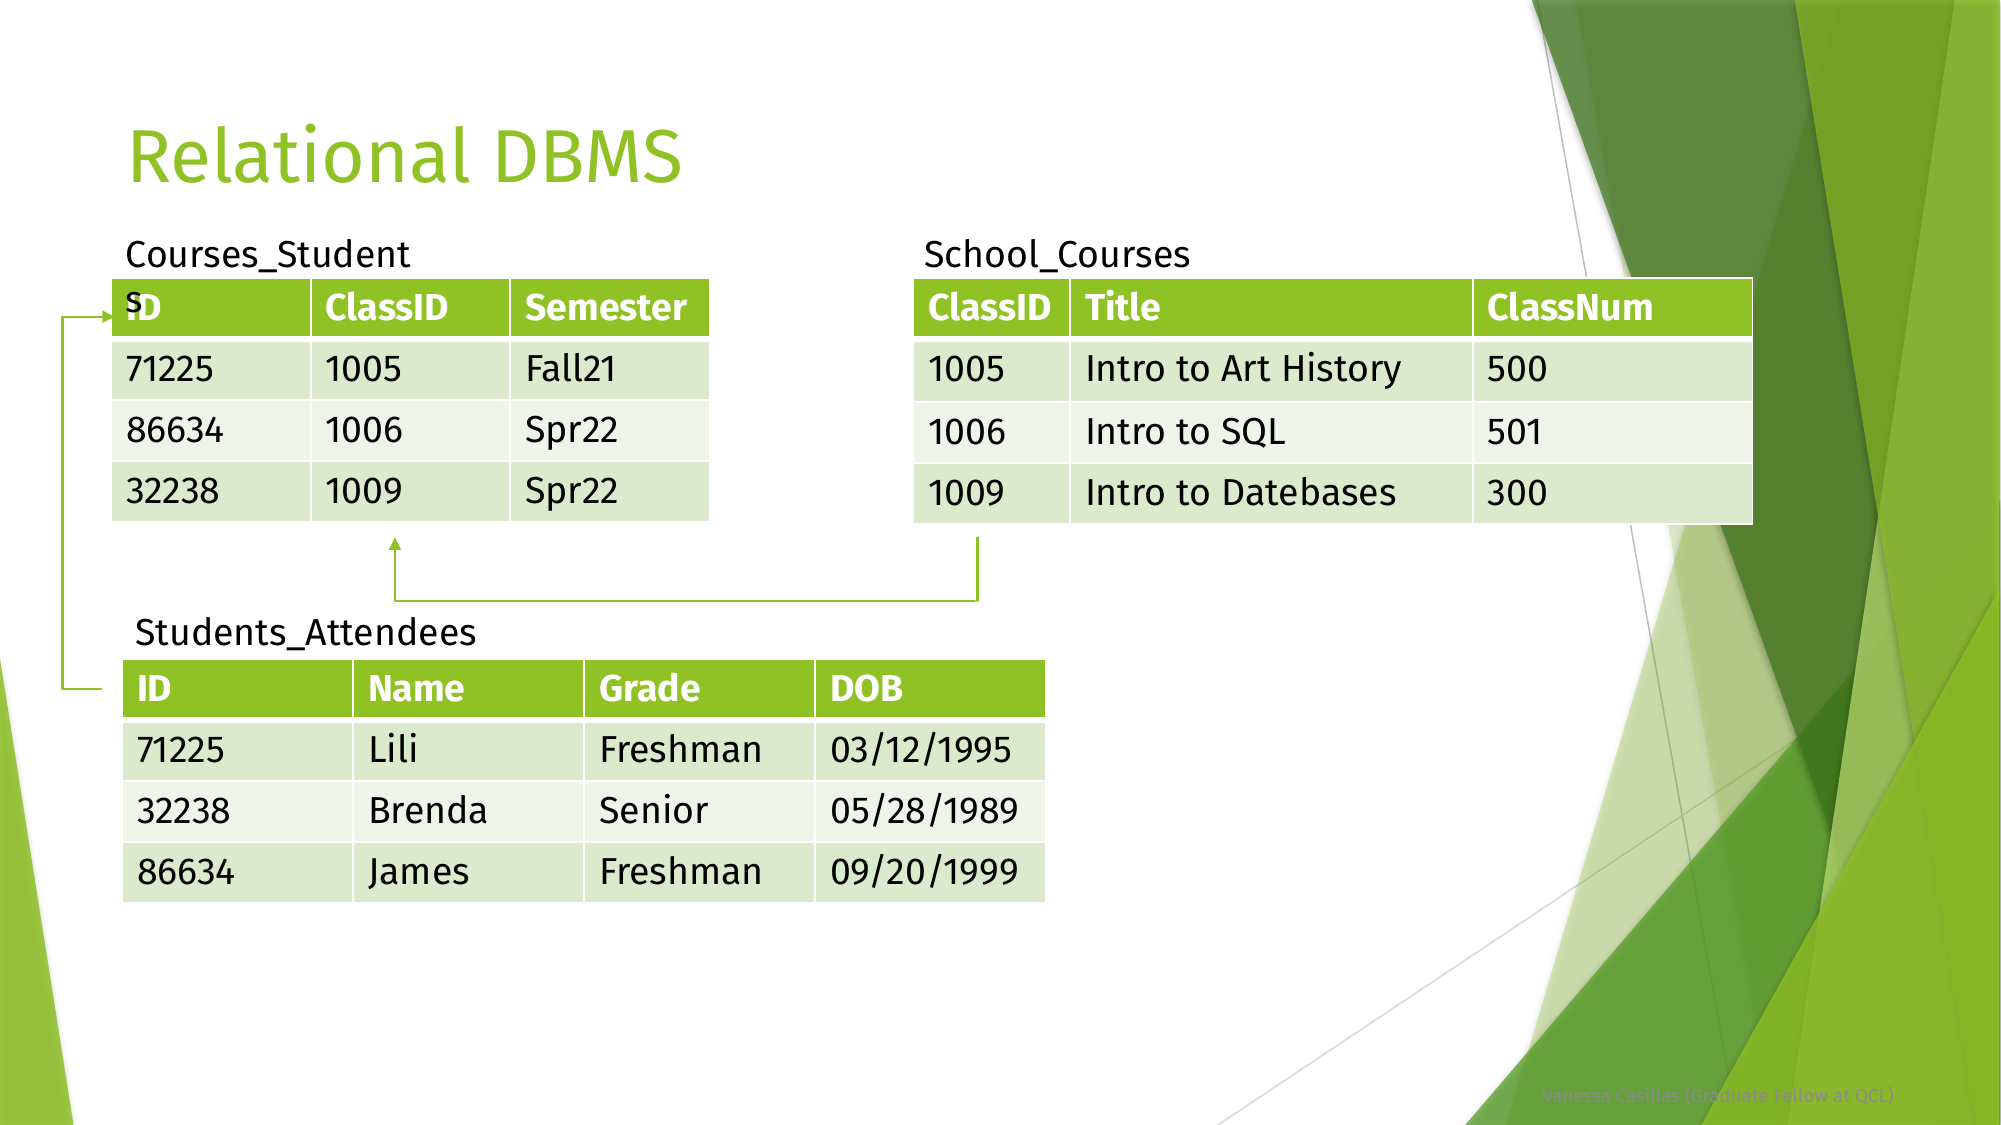

# Relational DBMS
Courses_Students
School_Courses
| ID | ClassID | Semester |
| --- | --- | --- |
| 71225 | 1005 | Fall21 |
| 86634 | 1006 | Spr22 |
| 32238 | 1009 | Spr22 |
| ClassID | Title | ClassNum |
| --- | --- | --- |
| 1005 | Intro to Art History | 500 |
| 1006 | Intro to SQL | 501 |
| 1009 | Intro to Datebases | 300 |
Students_Attendees
| ID | Name | Grade | DOB |
| --- | --- | --- | --- |
| 71225 | Lili | Freshman | 03/12/1995 |
| 32238 | Brenda | Senior | 05/28/1989 |
| 86634 | James | Freshman | 09/20/1999 |
Vanessa Casillas (Graduate Fellow at QCL)